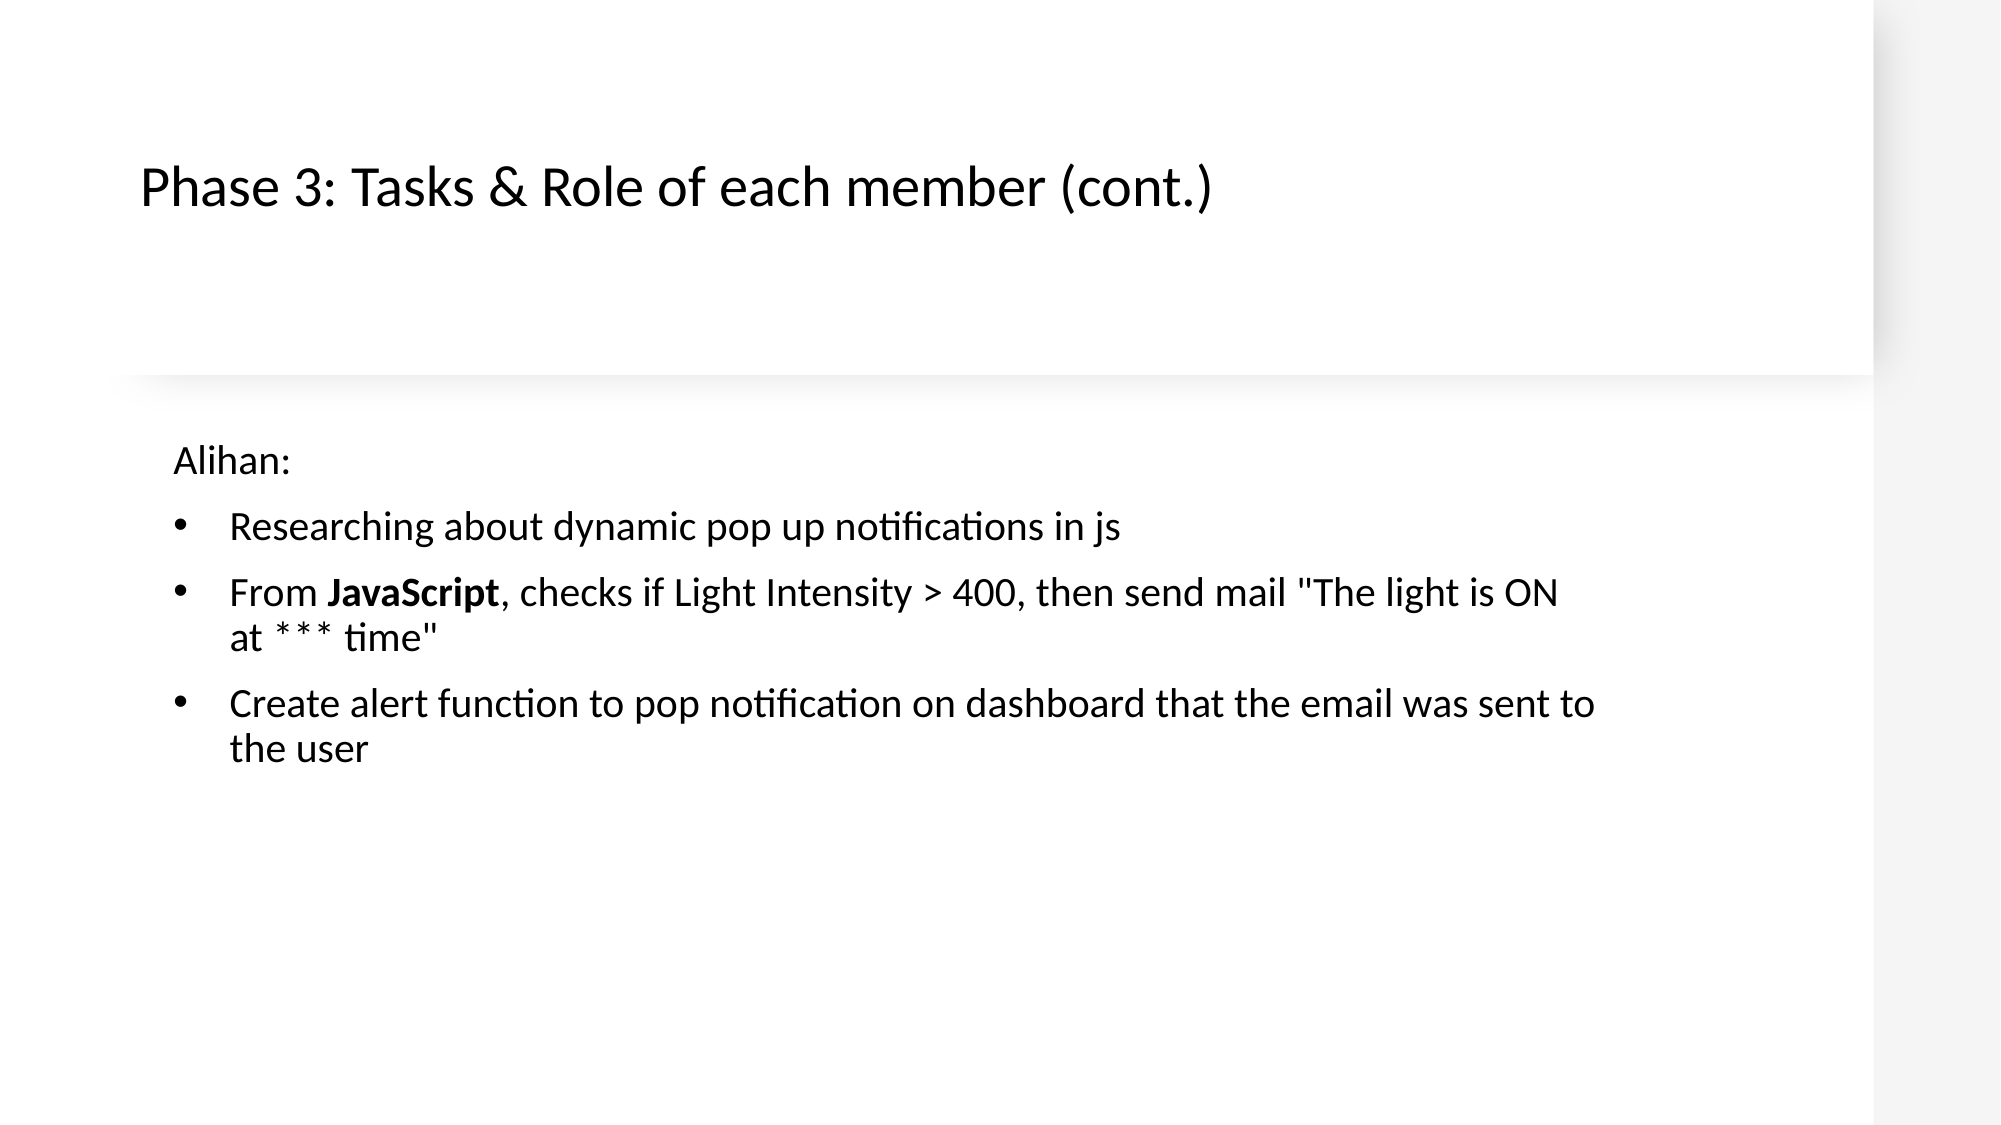

# Phase 3: Tasks & Role of each member (cont.)
Alihan:
Researching about dynamic pop up notifications in js
From JavaScript, checks if Light Intensity > 400, then send mail "The light is ON at *** time"
Create alert function to pop notification on dashboard that the email was sent to the user
15